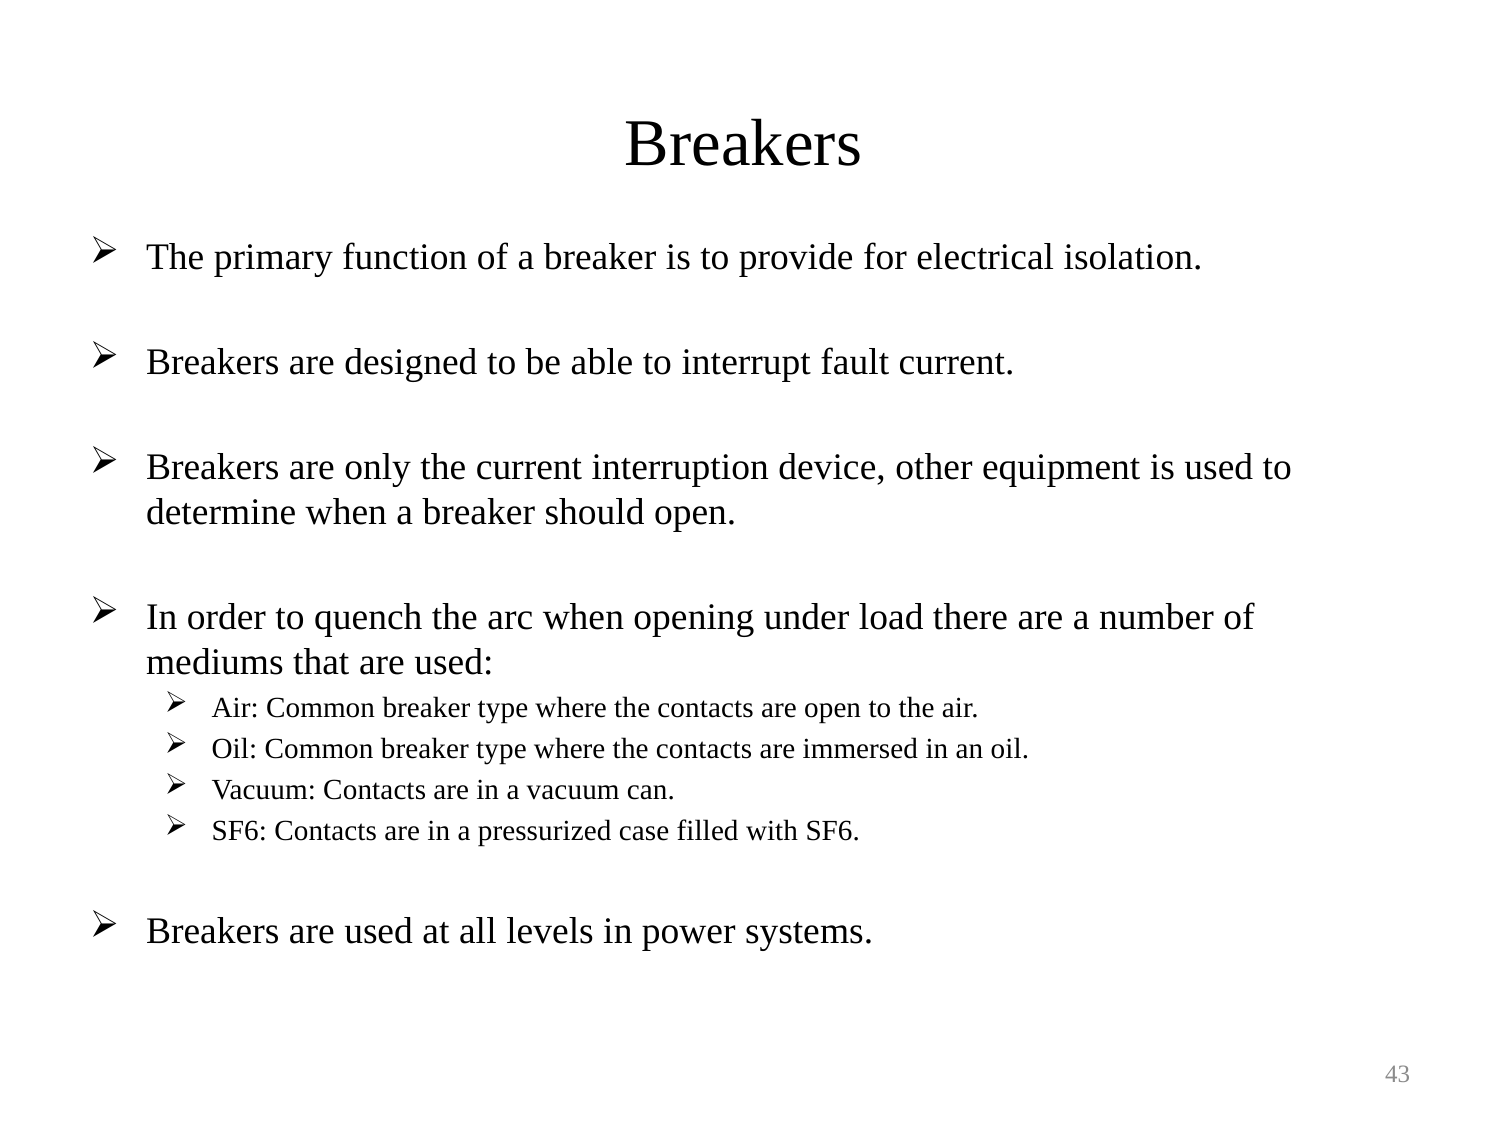

# Breakers

The primary function of a breaker is to provide for electrical isolation.

Breakers are designed to be able to interrupt fault current.

Breakers are only the current interruption device, other equipment is used to determine when a breaker should open.

In order to quench the arc when opening under load there are a number of mediums that are used:
Air: Common breaker type where the contacts are open to the air.
Oil: Common breaker type where the contacts are immersed in an oil.
Vacuum: Contacts are in a vacuum can.
SF6: Contacts are in a pressurized case filled with SF6.

Breakers are used at all levels in power systems.

43